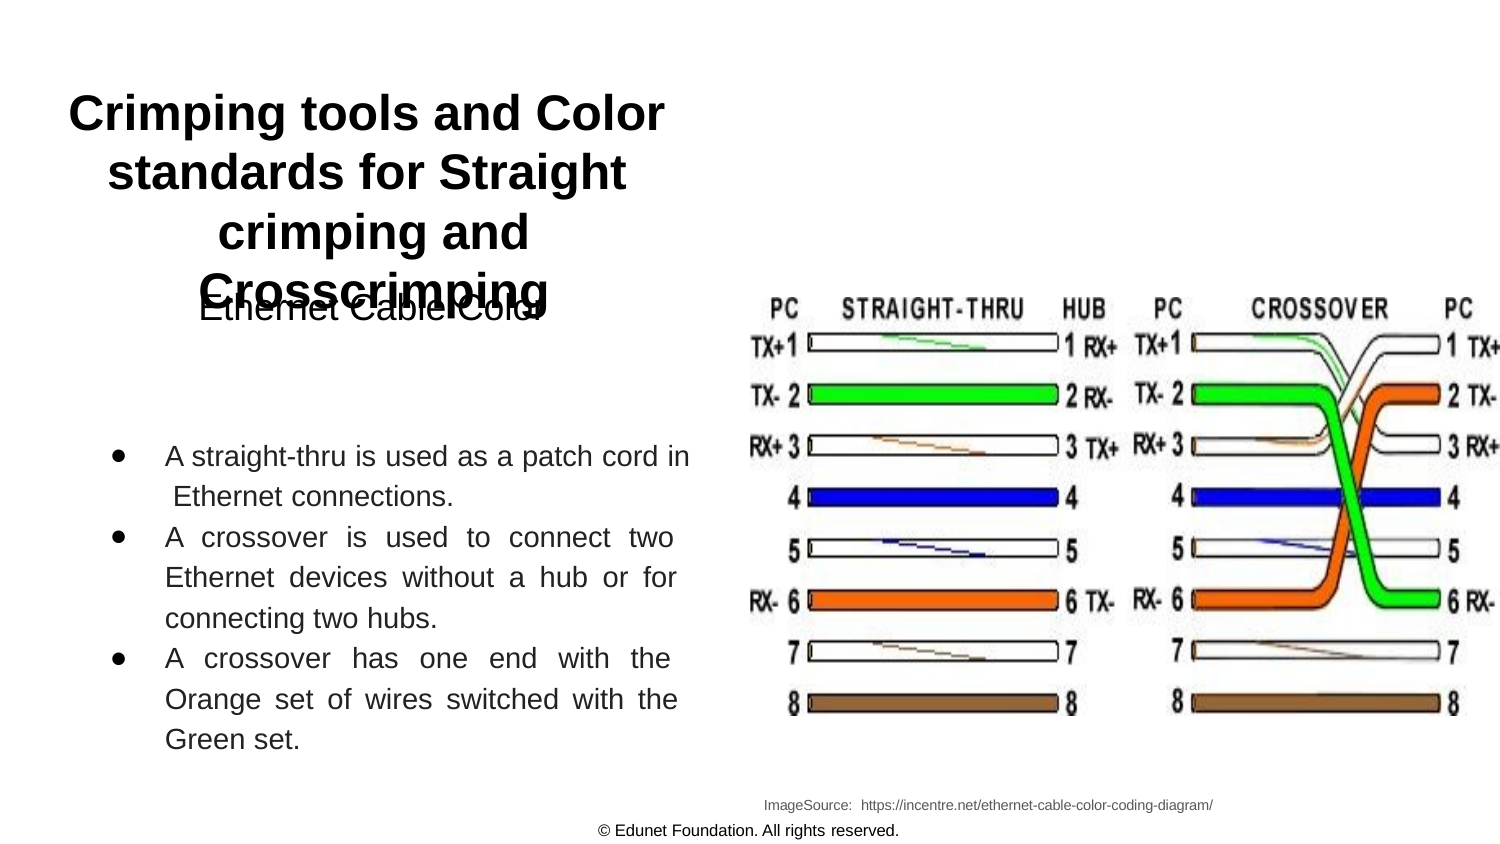

# Crimping tools and Color  standards for Straight  crimping and Crosscrimping
Ethernet Cable Color

A straight-thru is used as a patch cord in  Ethernet connections.
A crossover is used to connect two  Ethernet devices without a hub or for  connecting two hubs.
A crossover has one end with the  Orange set of wires switched with the  Green set.
ImageSource:  https://incentre.net/ethernet-cable-color-coding-diagram/
© Edunet Foundation. All rights reserved.